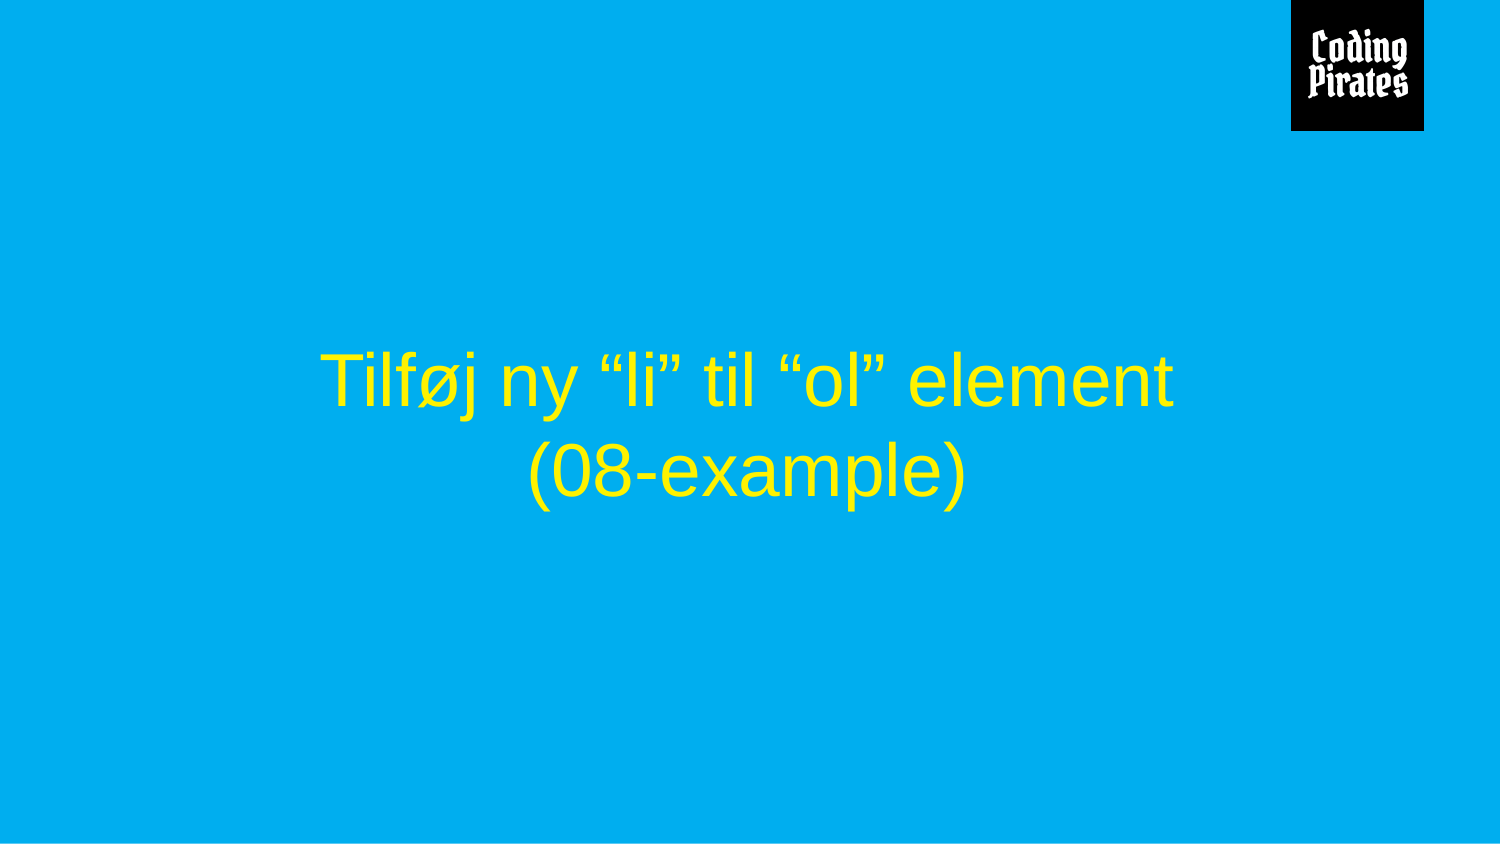

# Tilføj ny “li” til “ol” element
(08-example)